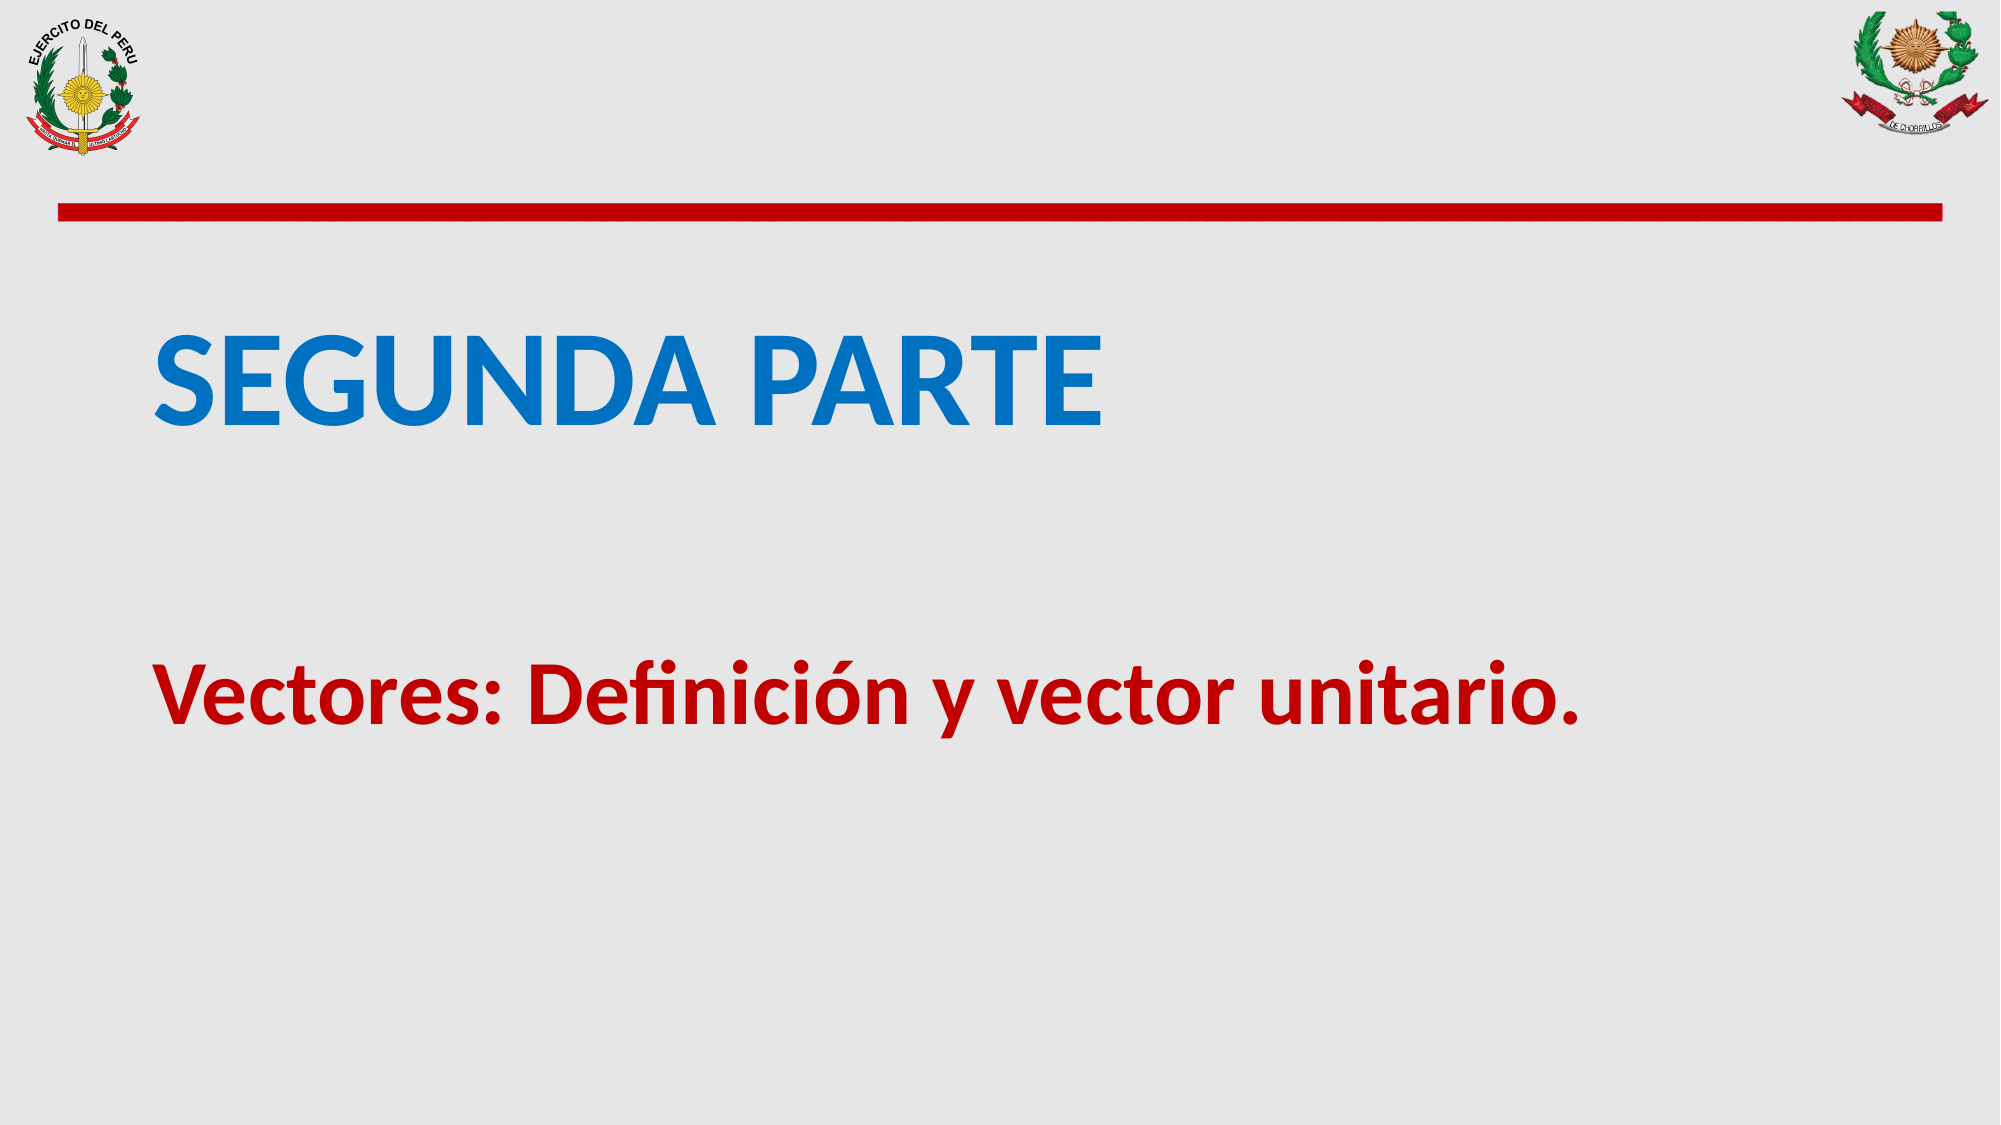

SEGUNDA PARTE

Vectores: Definición y vector unitario.